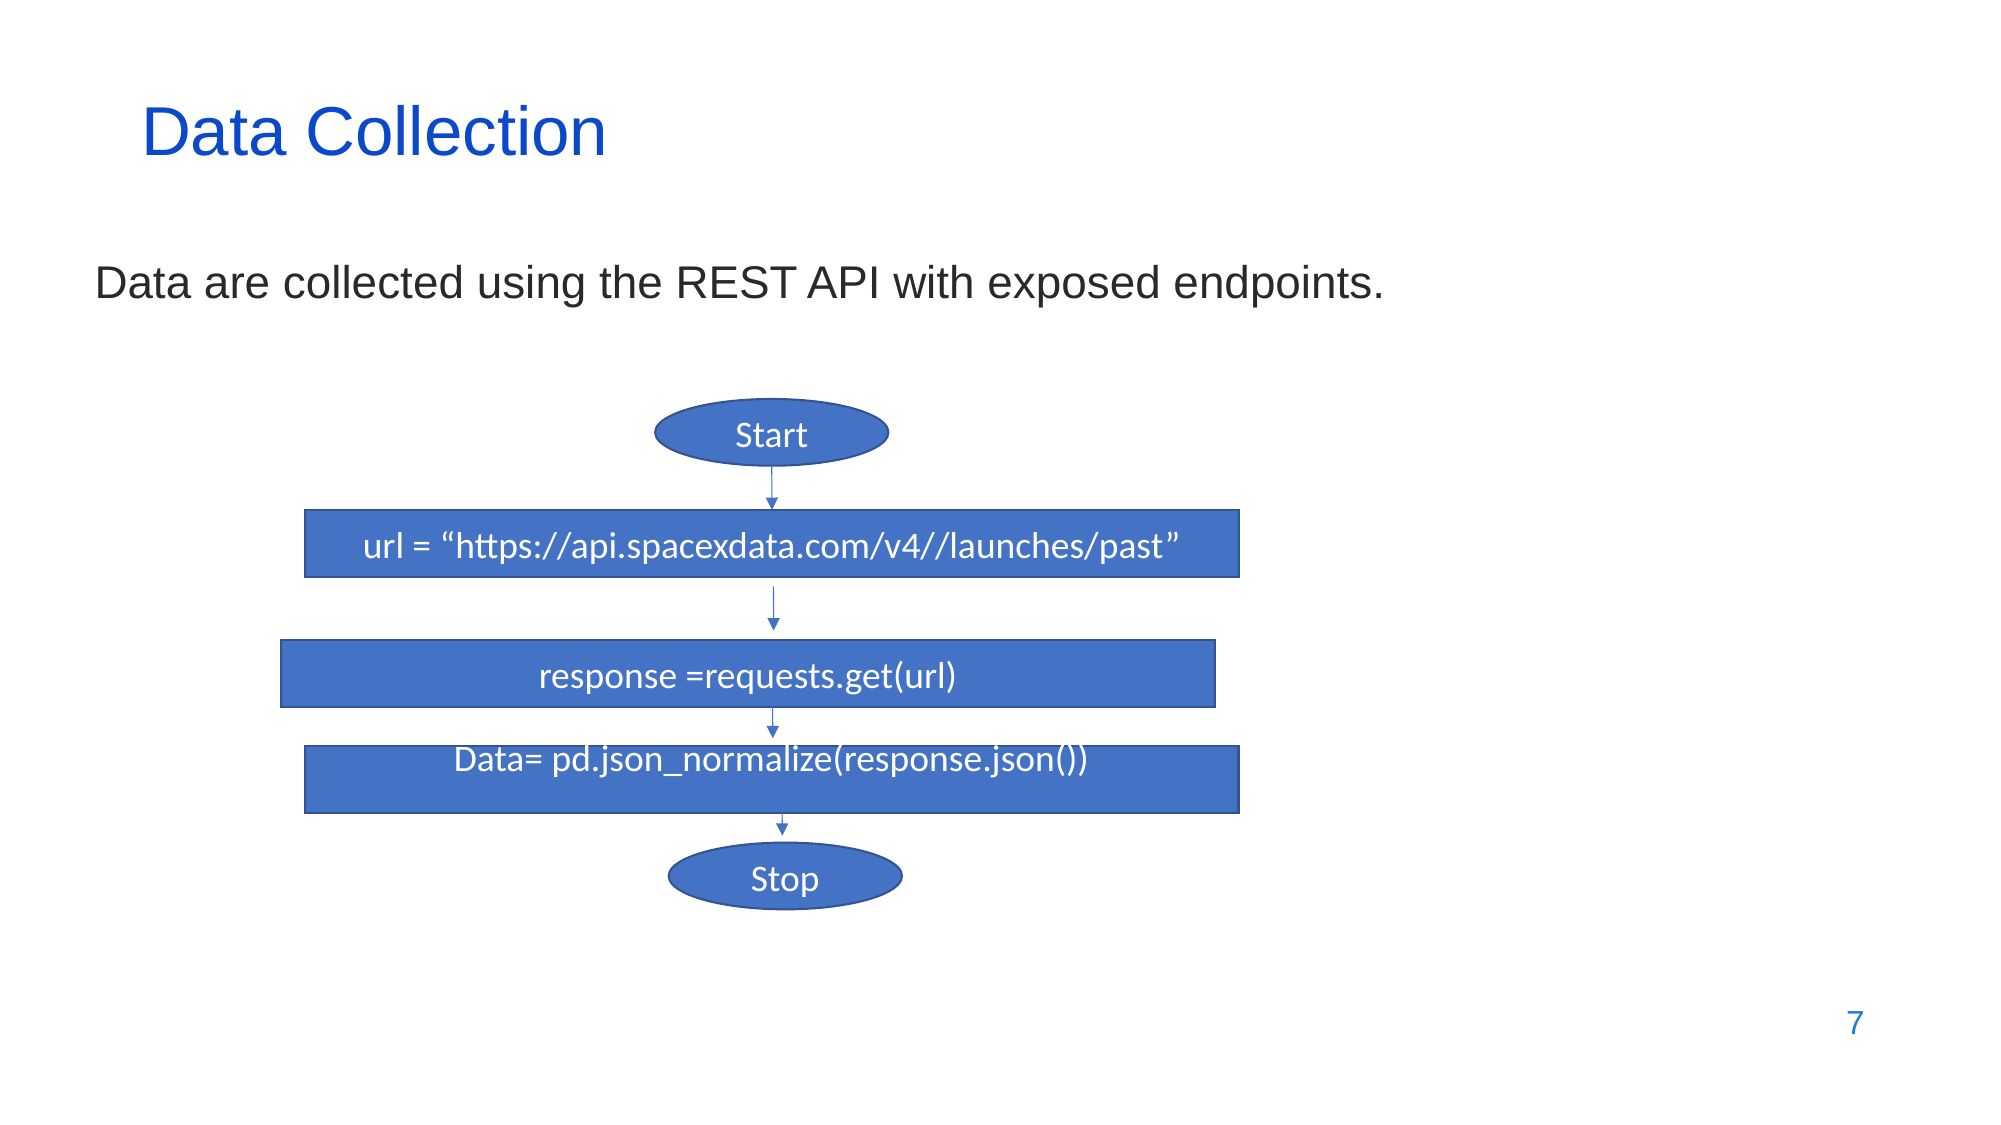

Data Collection
Data are collected using the REST API with exposed endpoints.

Start
url = “https://api.spacexdata.com/v4//launches/past”
response =requests.get(url)
Data= pd.json_normalize(response.json())

Stop
7